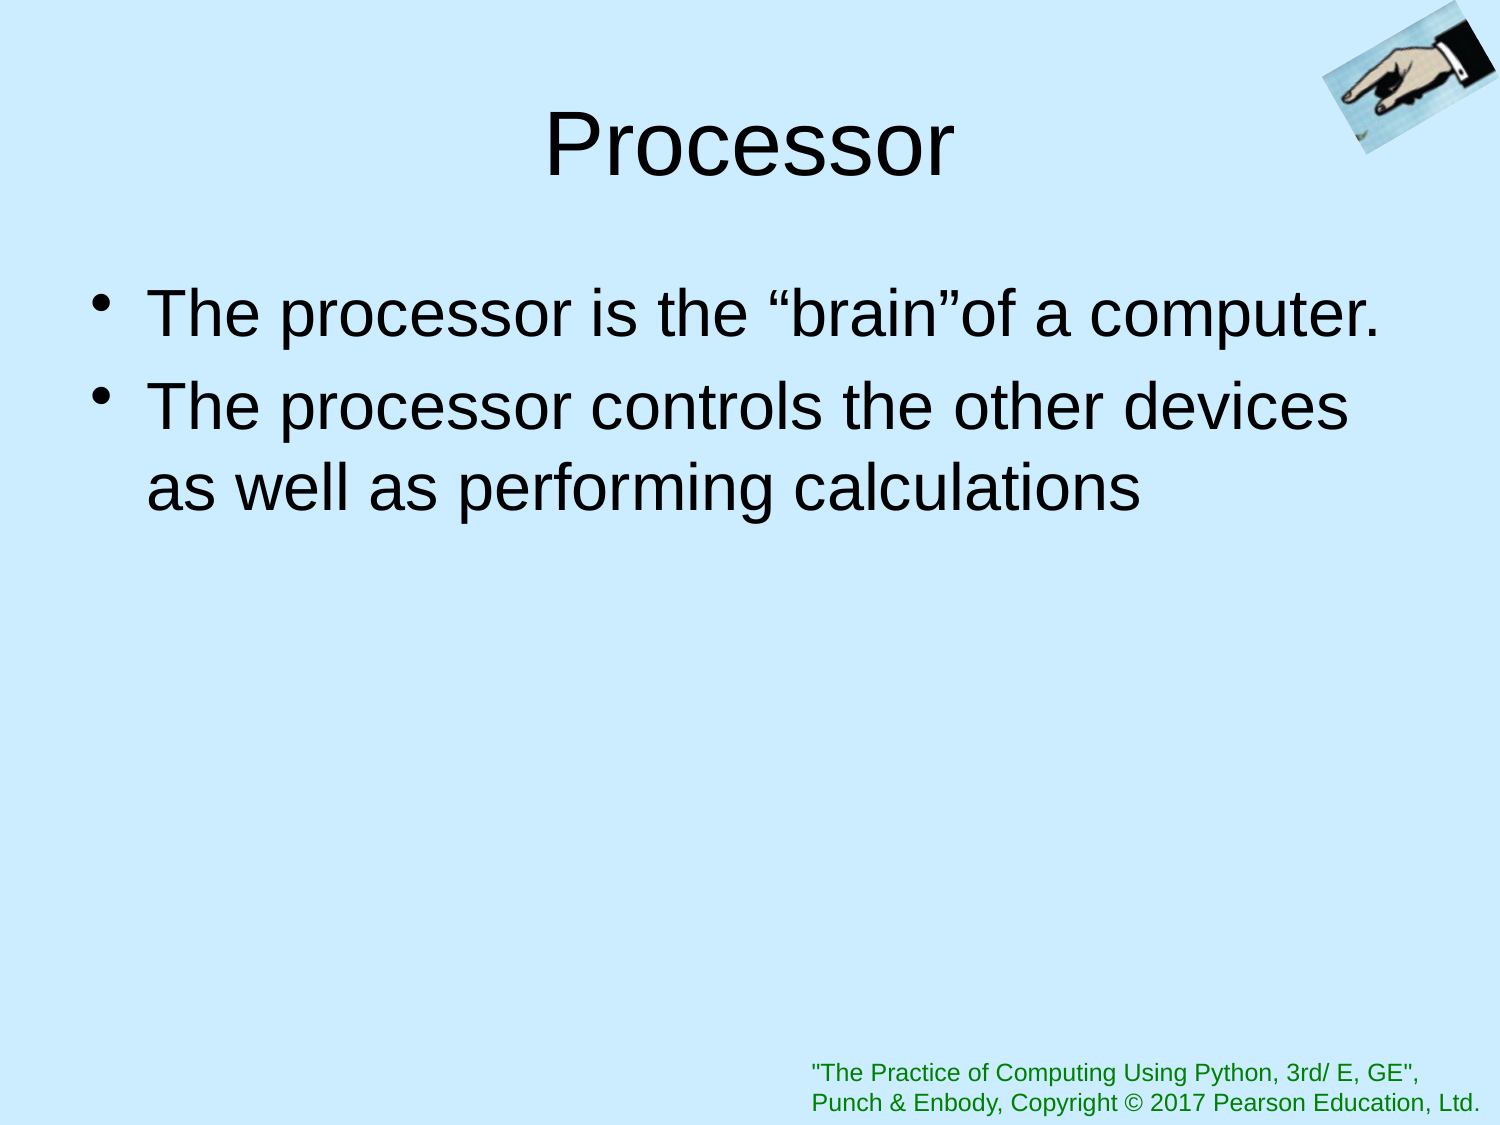

# Processor
The processor is the “brain”of a computer.
The processor controls the other devices as well as performing calculations